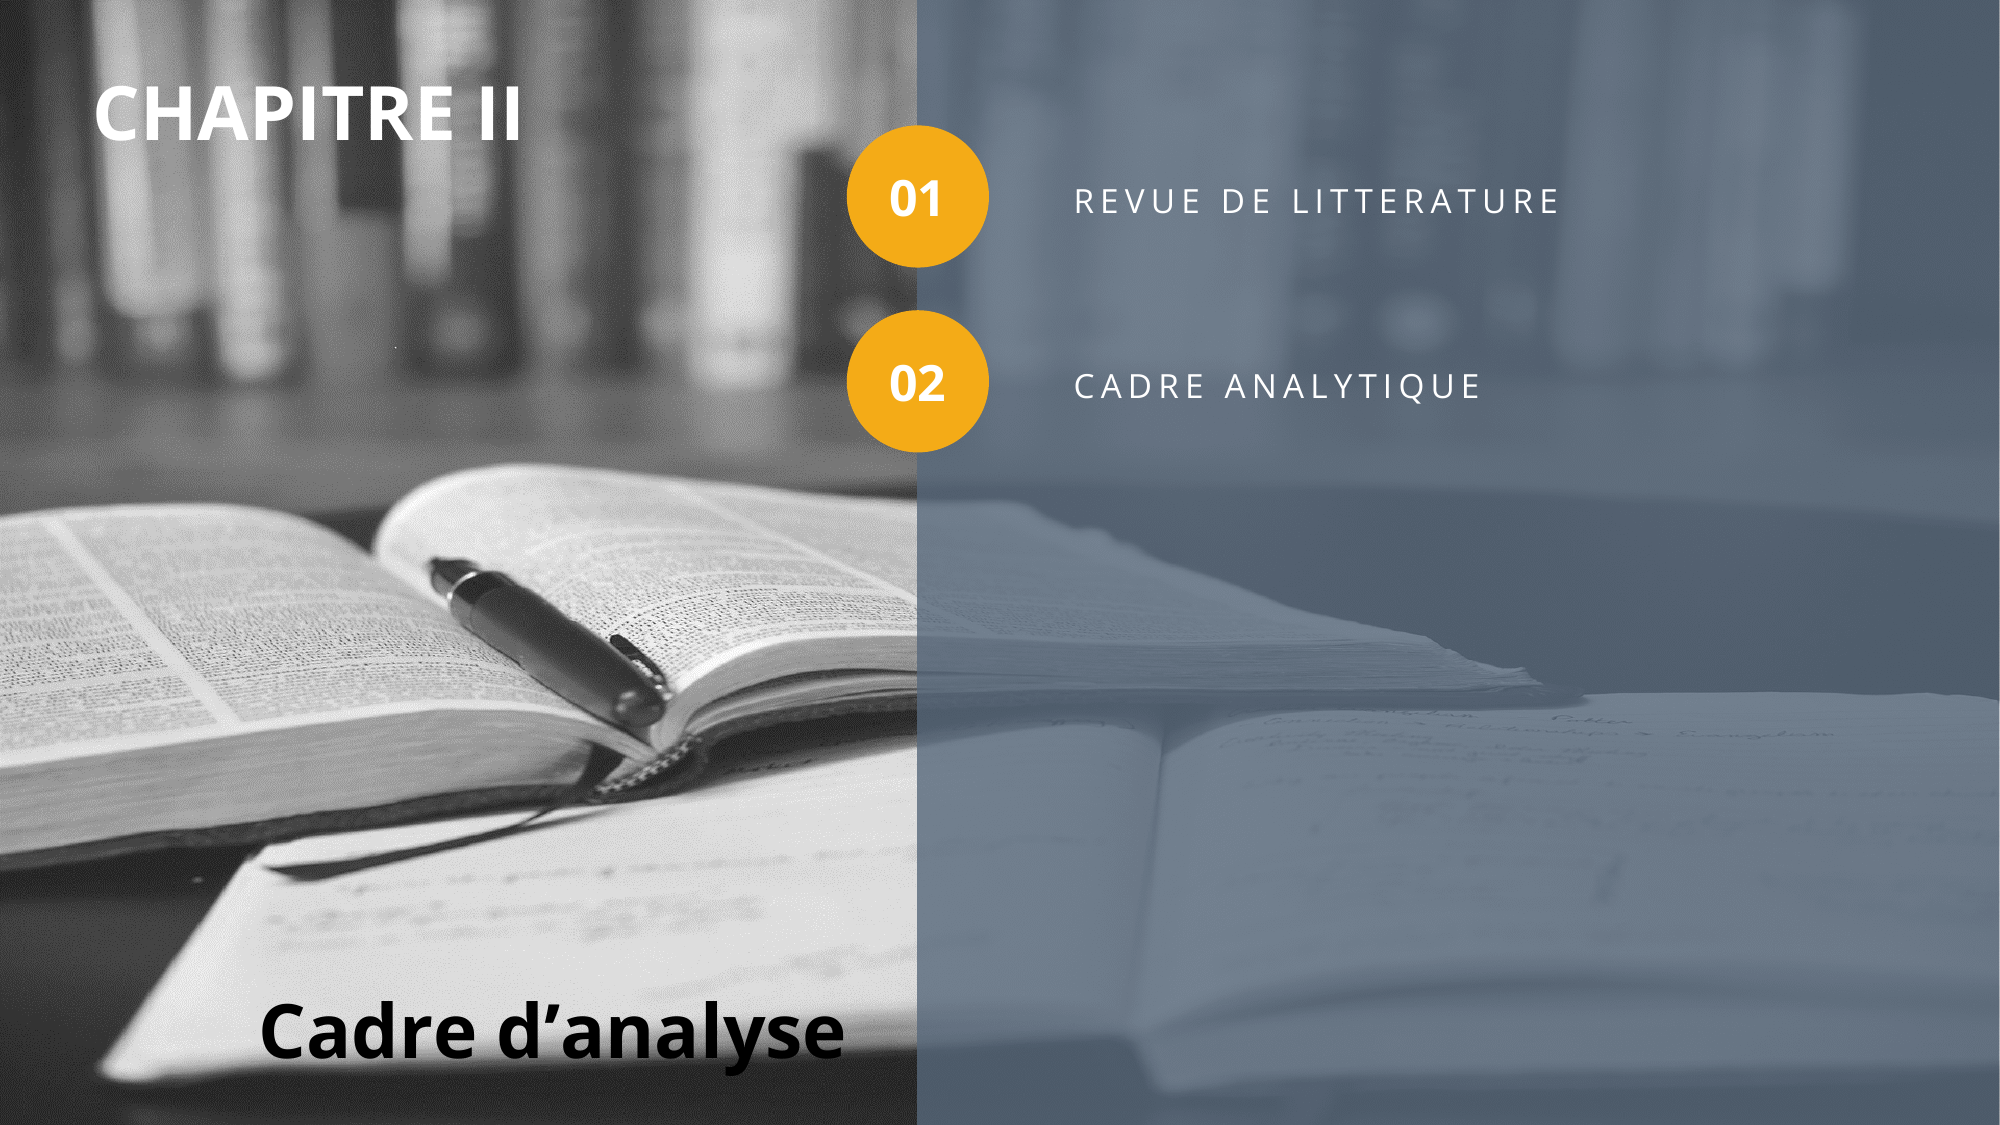

CHAPITRE II
01
REVUE DE LITTERATURE
02
CADRE ANALYTIQUE
Cadre d’analyse